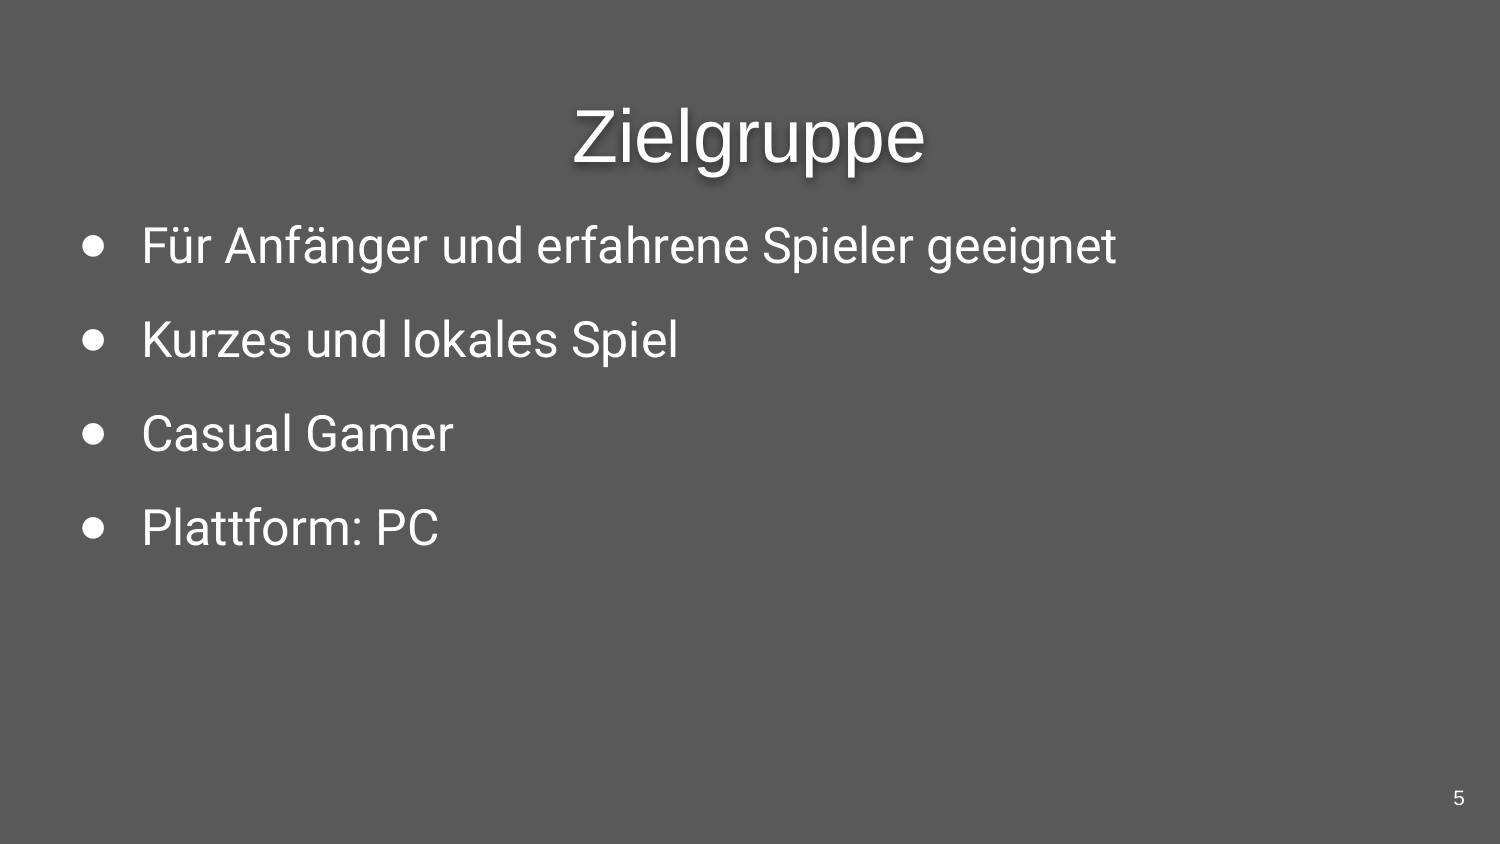

# Zielgruppe
Für Anfänger und erfahrene Spieler geeignet
Kurzes und lokales Spiel
Casual Gamer
Plattform: PC

5